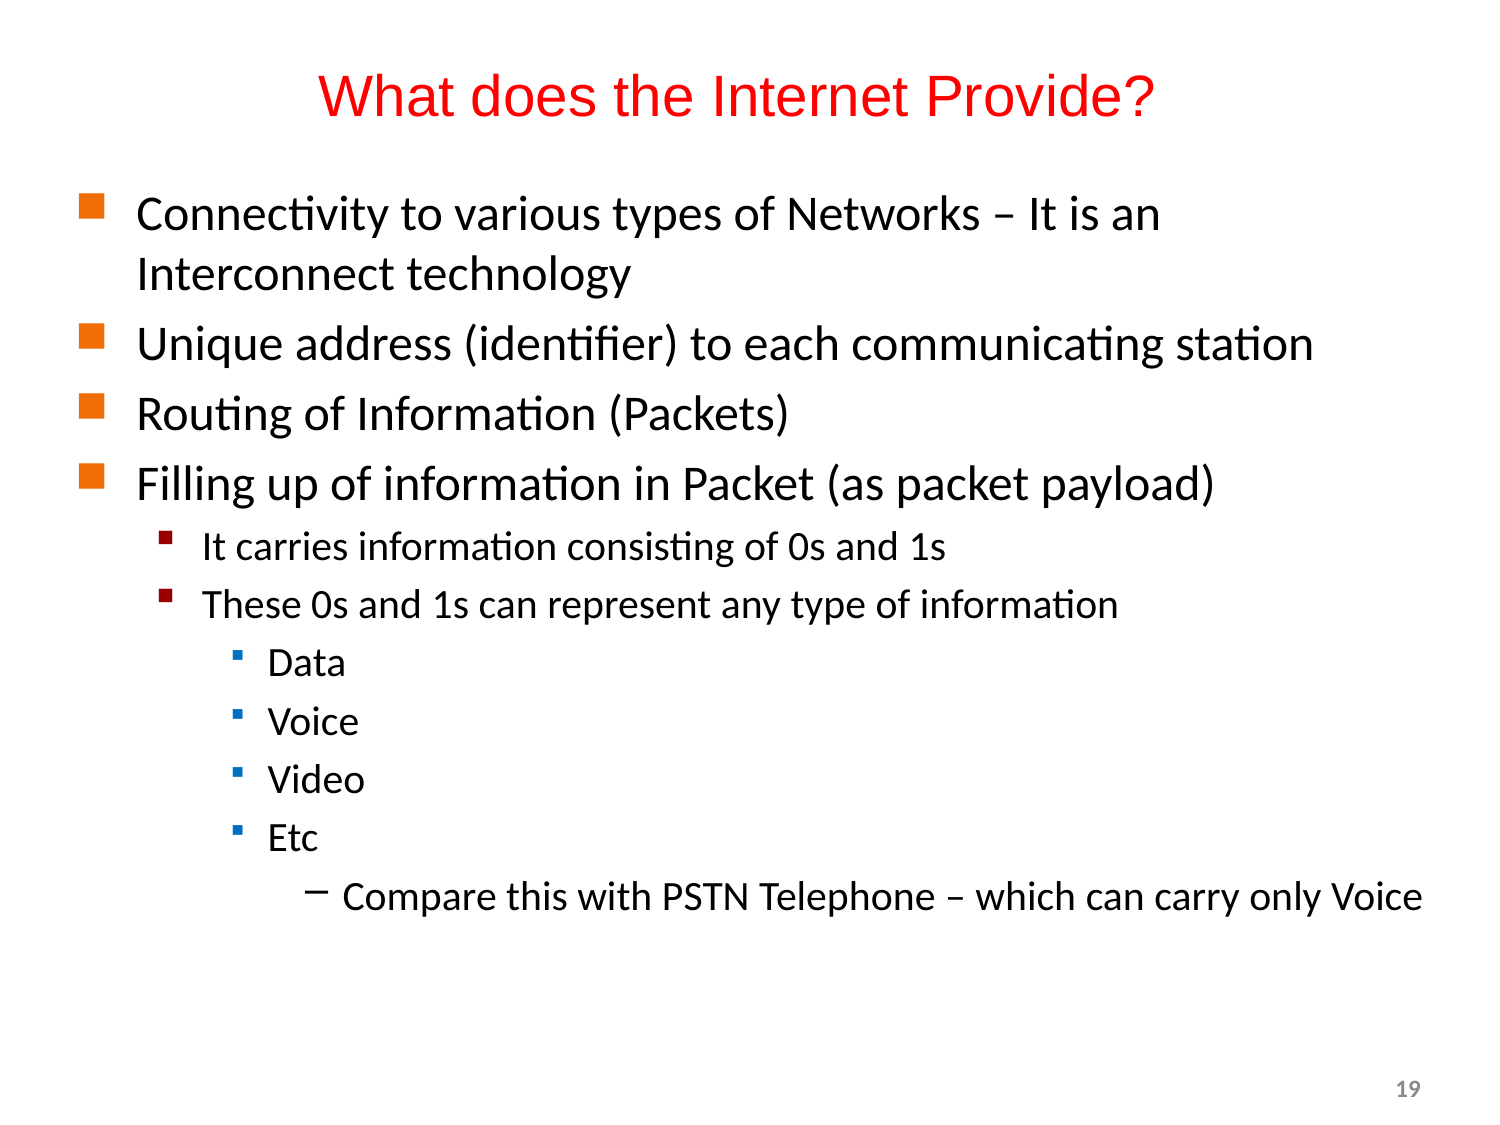

# What does the Internet Provide?
Connectivity to various types of Networks – It is an Interconnect technology
Unique address (identifier) to each communicating station
Routing of Information (Packets)
Filling up of information in Packet (as packet payload)
It carries information consisting of 0s and 1s
These 0s and 1s can represent any type of information
Data
Voice
Video
Etc
Compare this with PSTN Telephone – which can carry only Voice